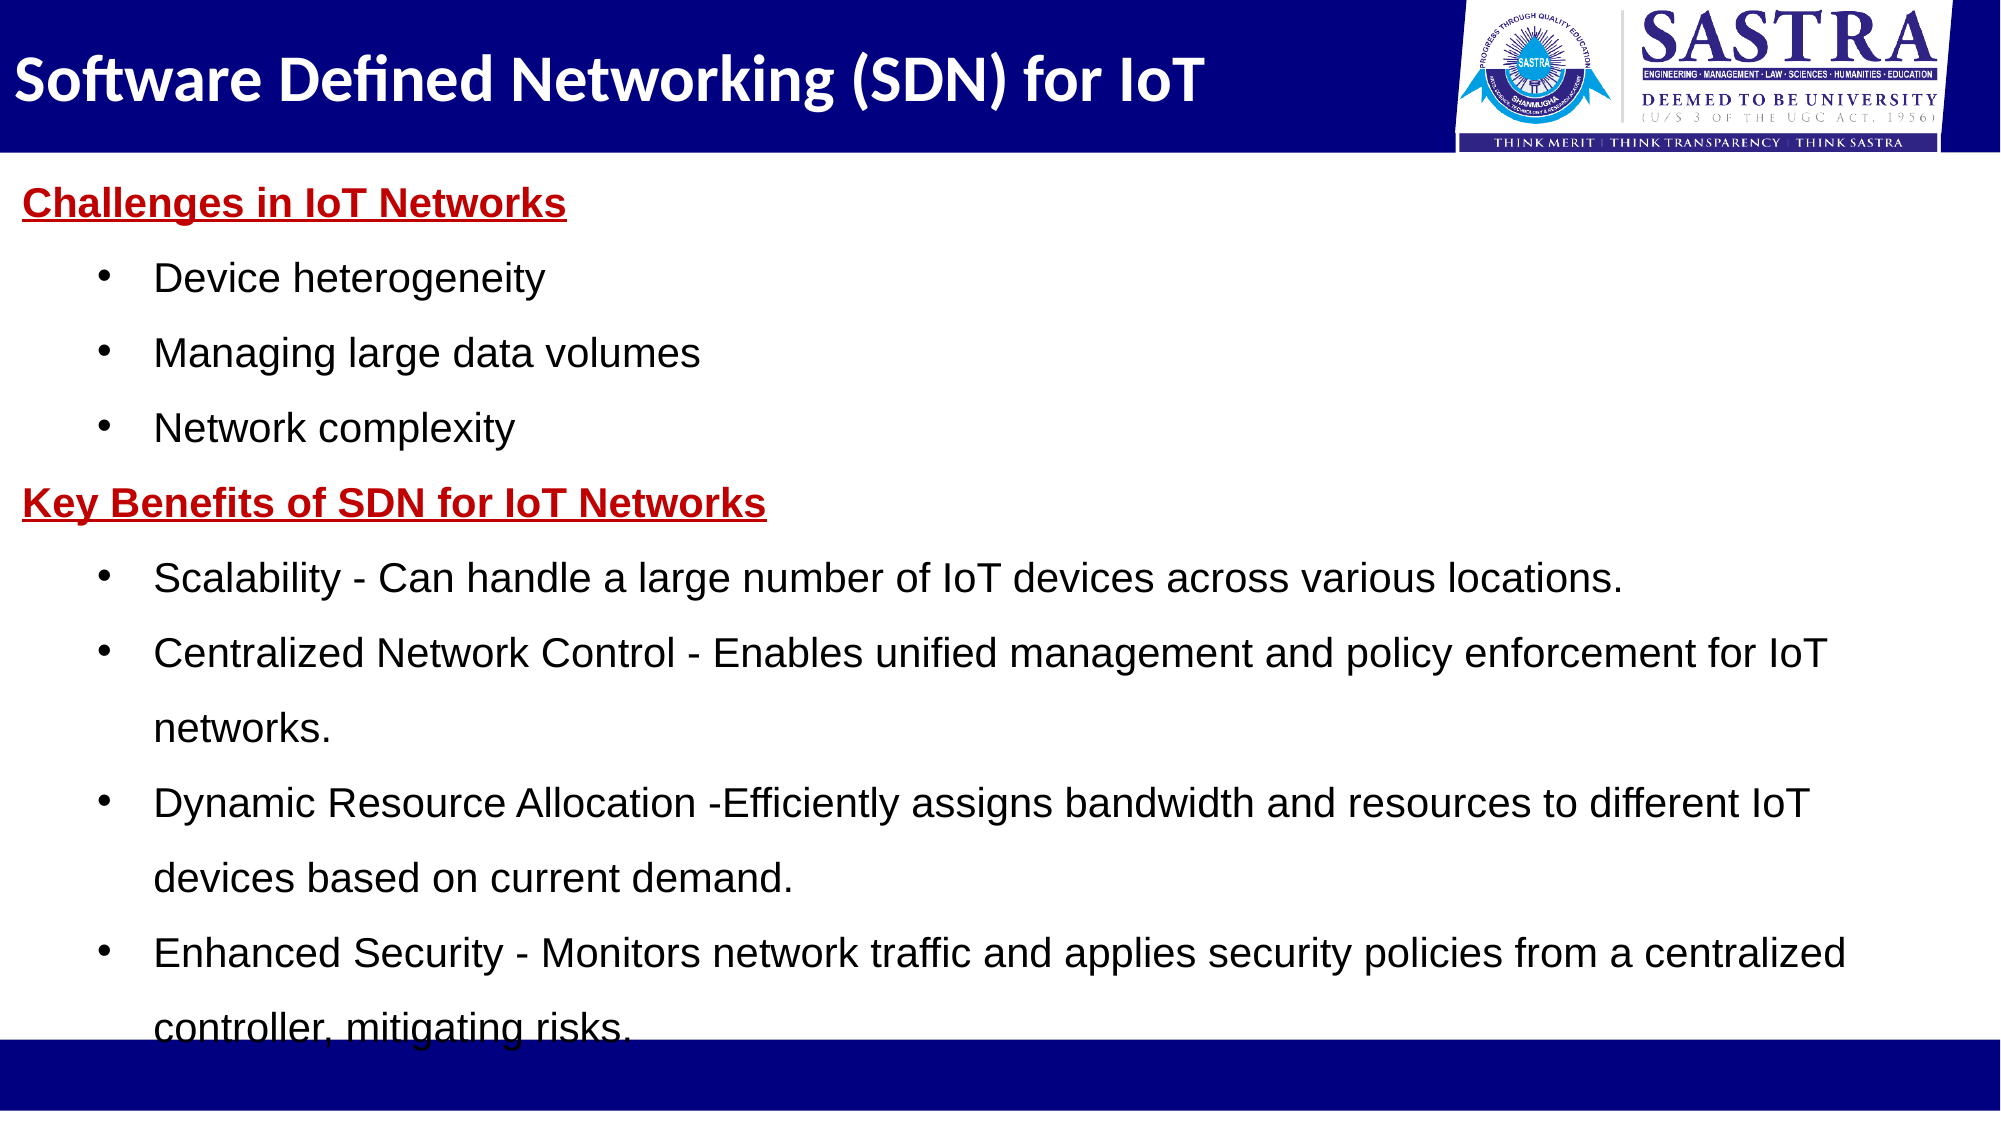

Software Defined Networking (SDN) for IoT
Challenges in IoT Networks
Device heterogeneity
Managing large data volumes
Network complexity
Key Benefits of SDN for IoT Networks
Scalability - Can handle a large number of IoT devices across various locations.
Centralized Network Control - Enables unified management and policy enforcement for IoT networks.
Dynamic Resource Allocation -Efficiently assigns bandwidth and resources to different IoT devices based on current demand.
Enhanced Security - Monitors network traffic and applies security policies from a centralized controller, mitigating risks.